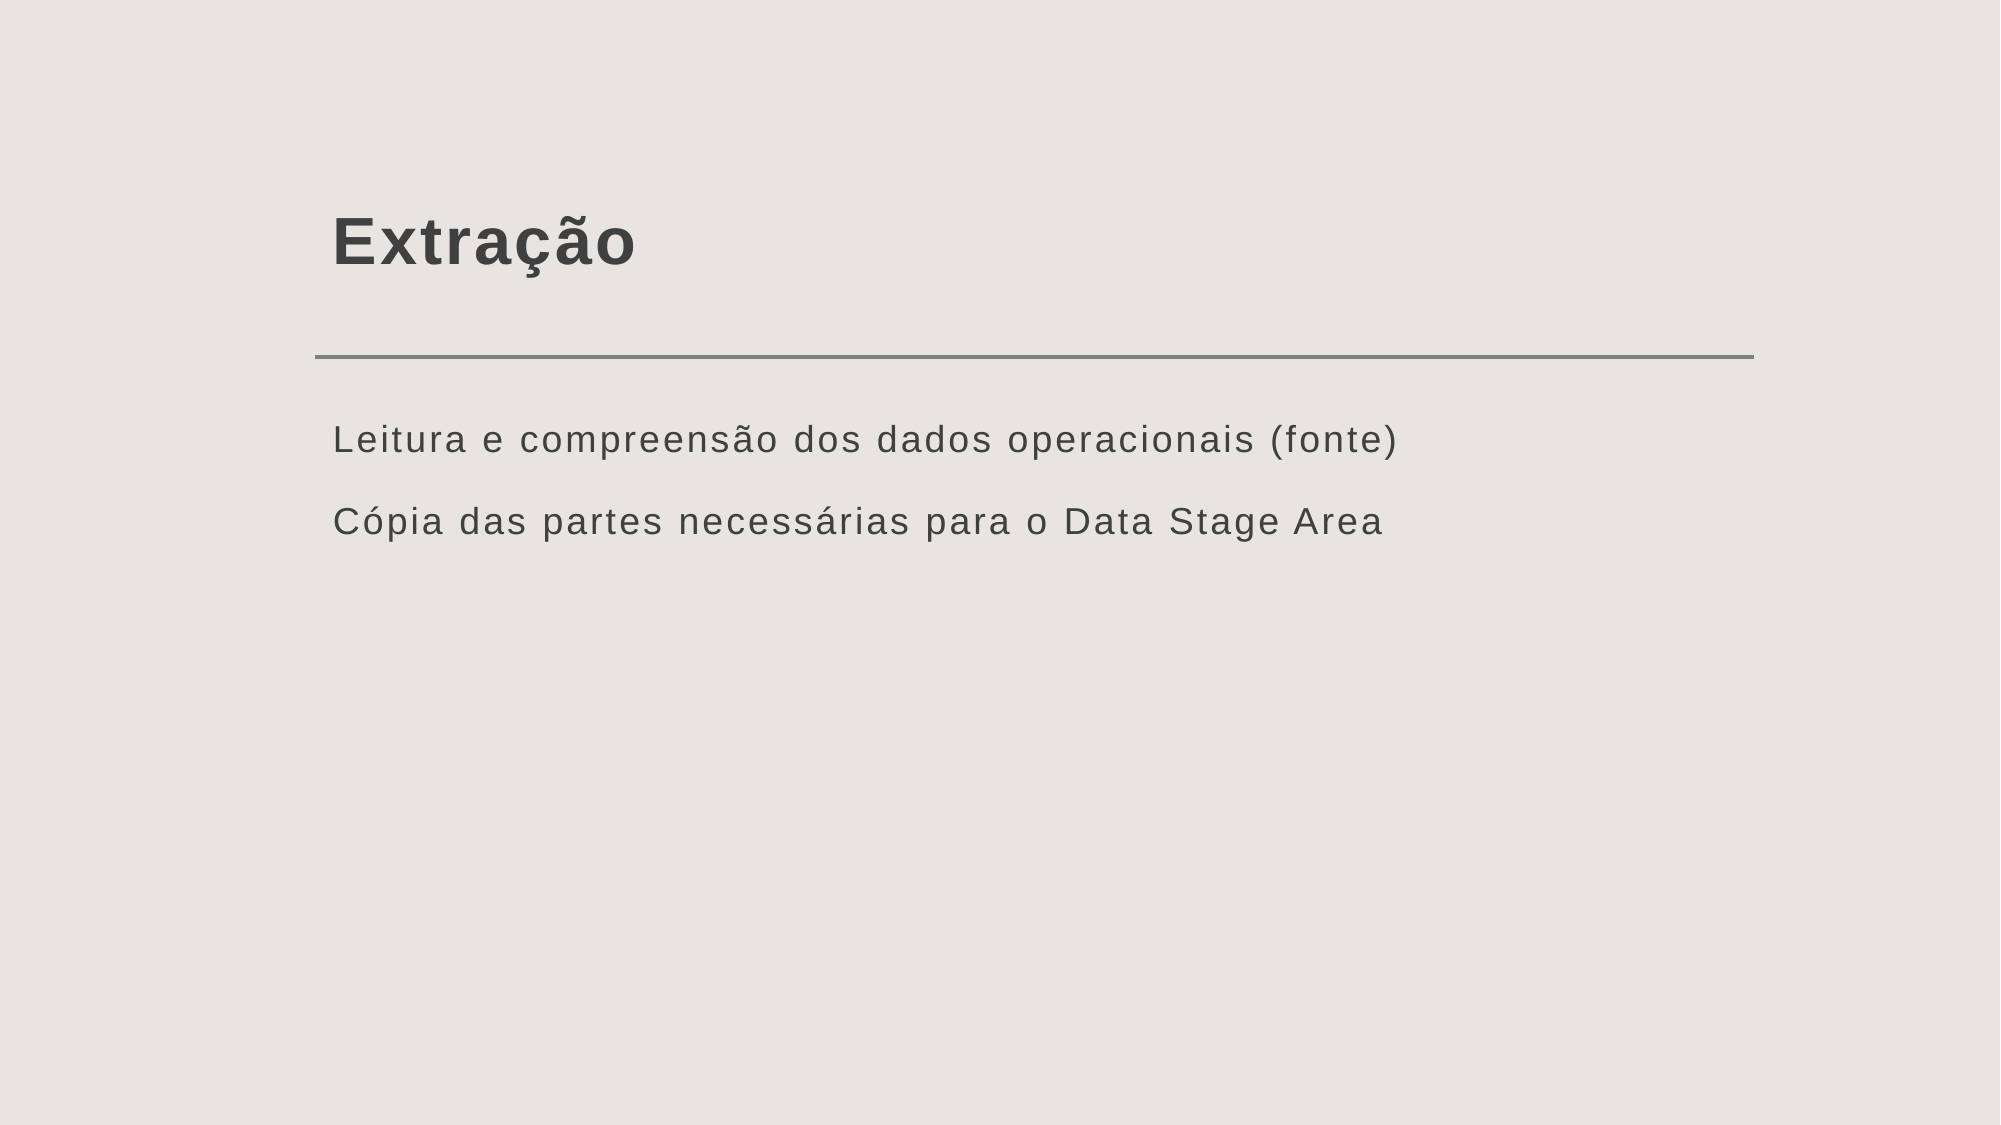

# Extração
Leitura e compreensão dos dados operacionais (fonte)
Cópia das partes necessárias para o Data Stage Area